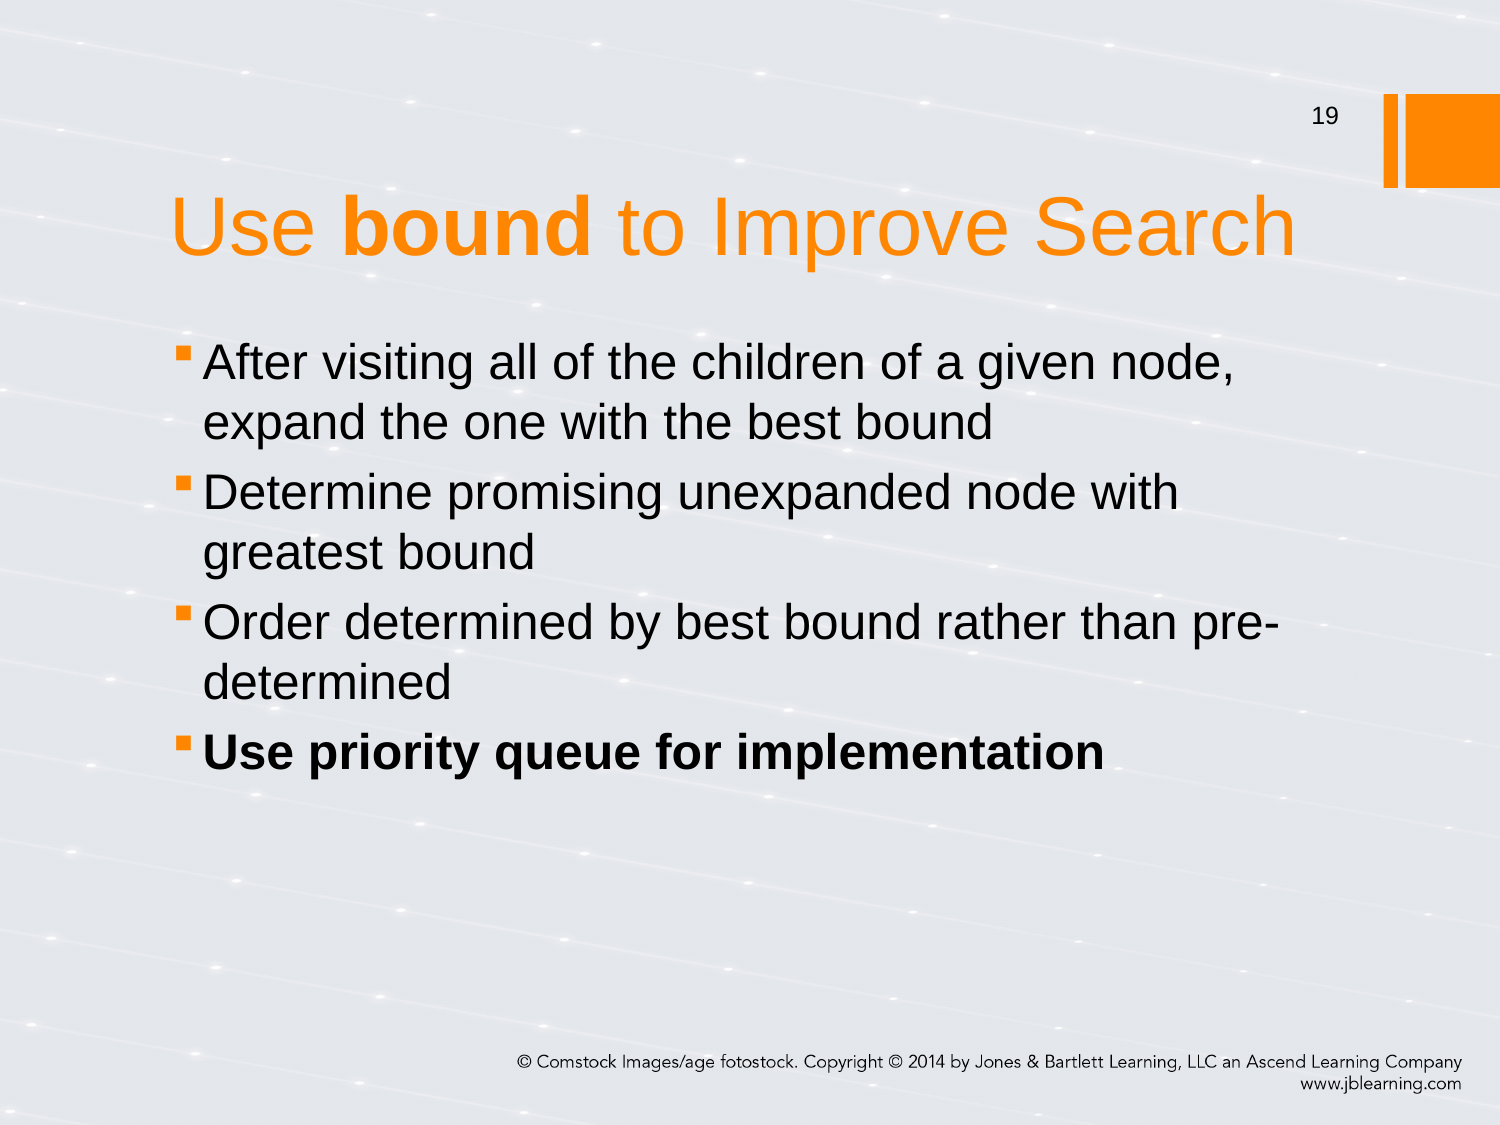

# Use bound to Improve Search
19
After visiting all of the children of a given node, expand the one with the best bound
Determine promising unexpanded node with greatest bound
Order determined by best bound rather than pre-determined
Use priority queue for implementation